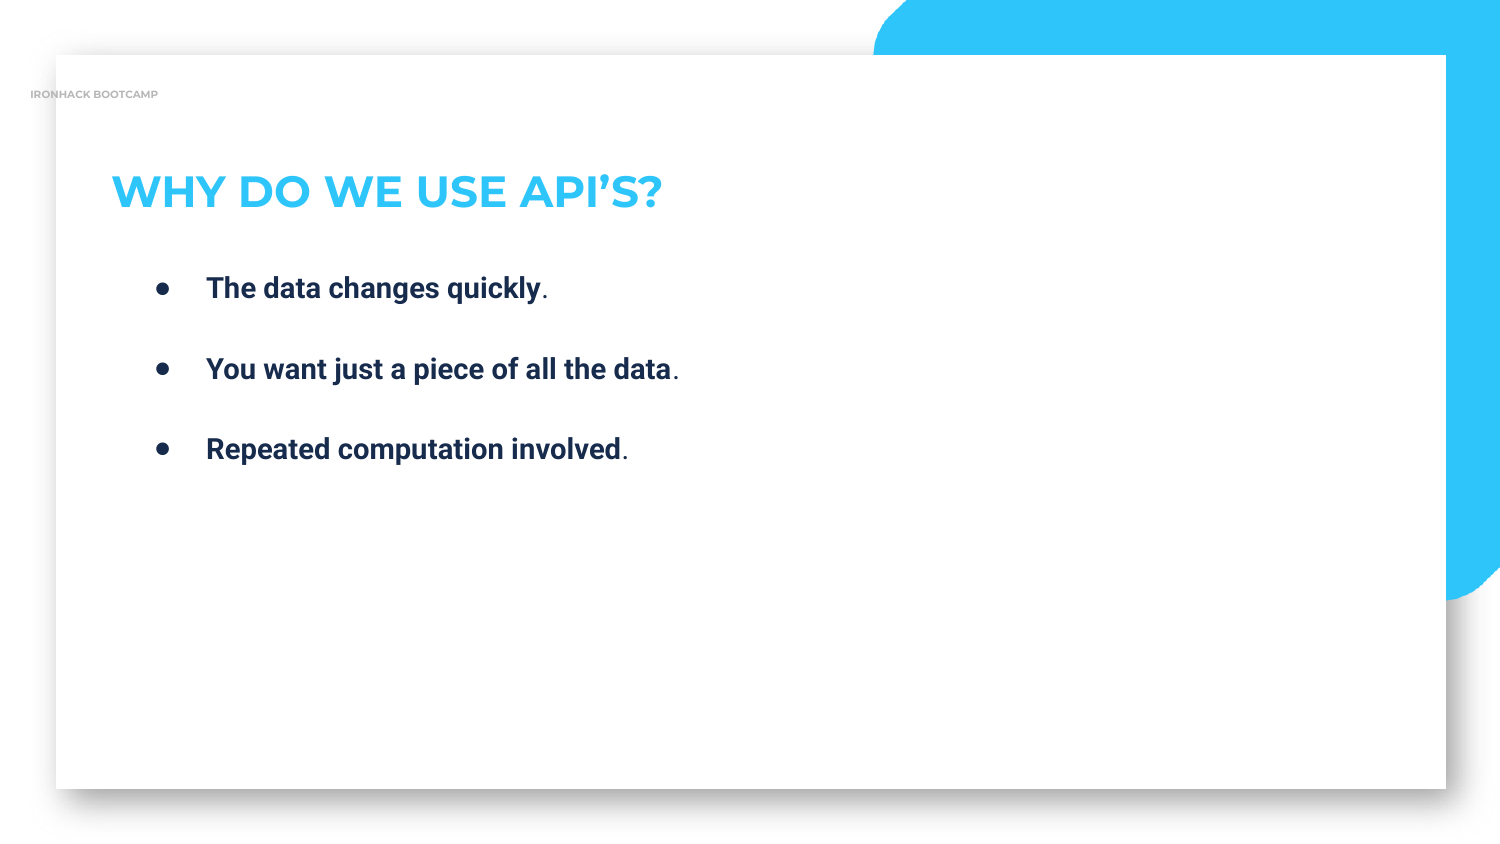

IRONHACK BOOTCAMP
WHY DO WE USE API’S?
The data changes quickly.

You want just a piece of all the data.

Repeated computation involved.